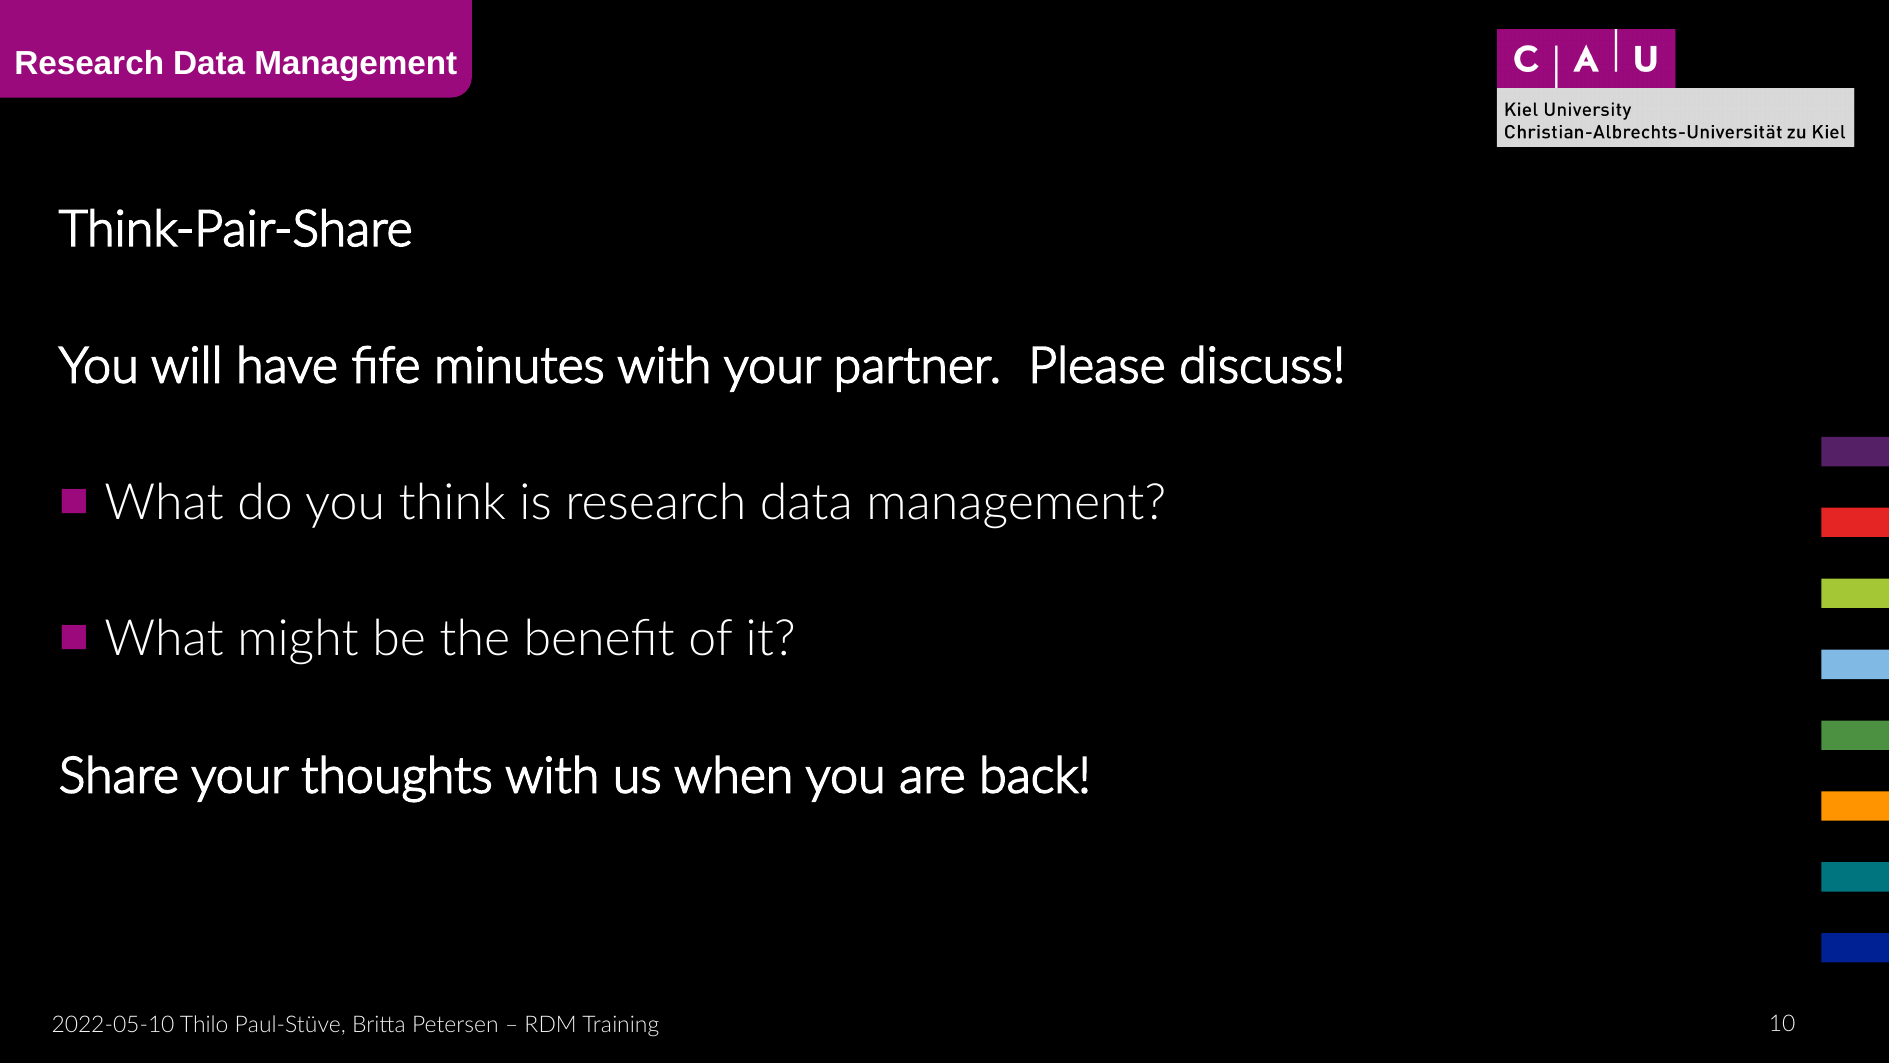

Research Data Management
Think-Pair-Share

You will have fife minutes with your partner.  Please discuss!

What do you think is research data management?

What might be the benefit of it?

Share your thoughts with us when you are back!

10